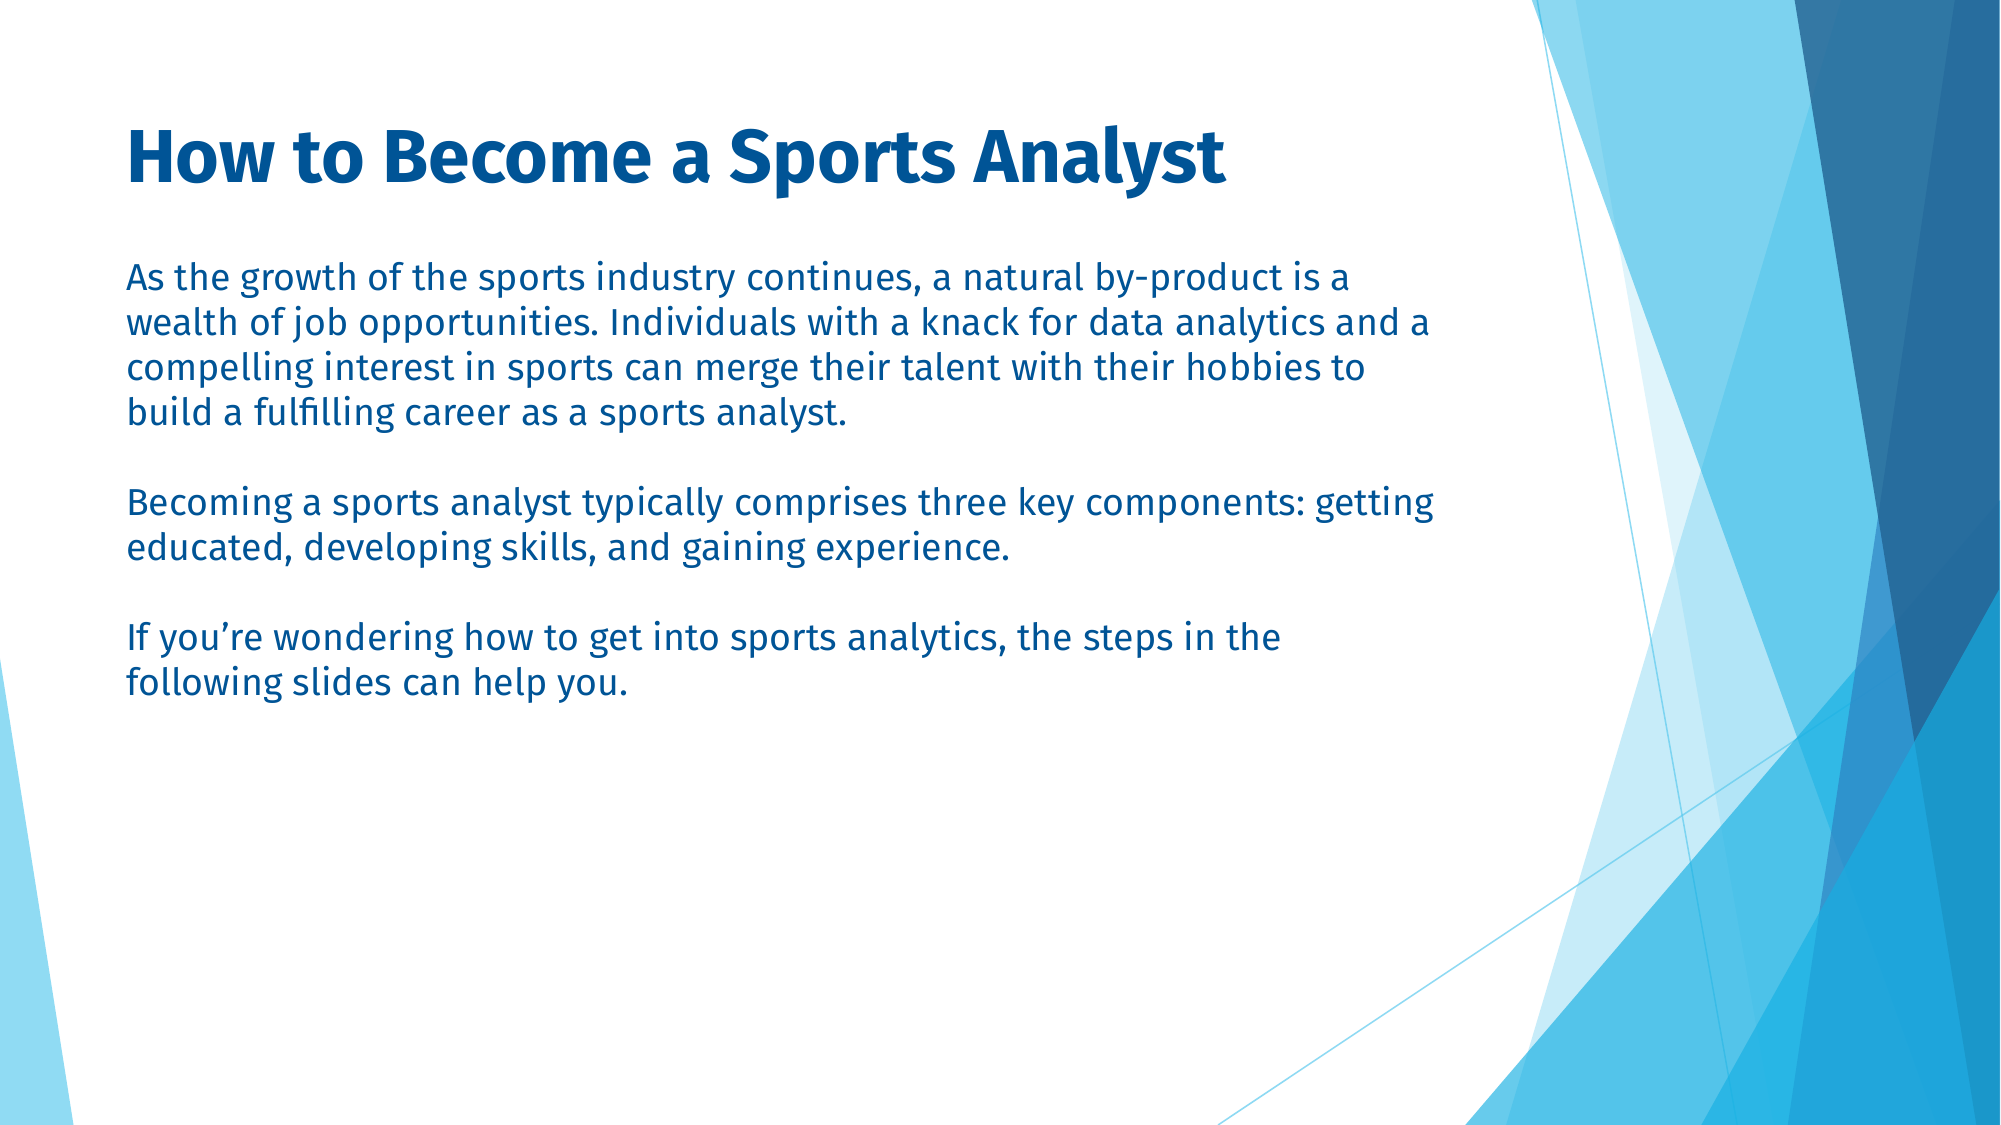

# How to Become a Sports Analyst
As the growth of the sports industry continues, a natural by-product is a wealth of job opportunities. Individuals with a knack for data analytics and a compelling interest in sports can merge their talent with their hobbies to build a fulfilling career as a sports analyst.

Becoming a sports analyst typically comprises three key components: getting educated, developing skills, and gaining experience.

If you’re wondering how to get into sports analytics, the steps in the following slides can help you.